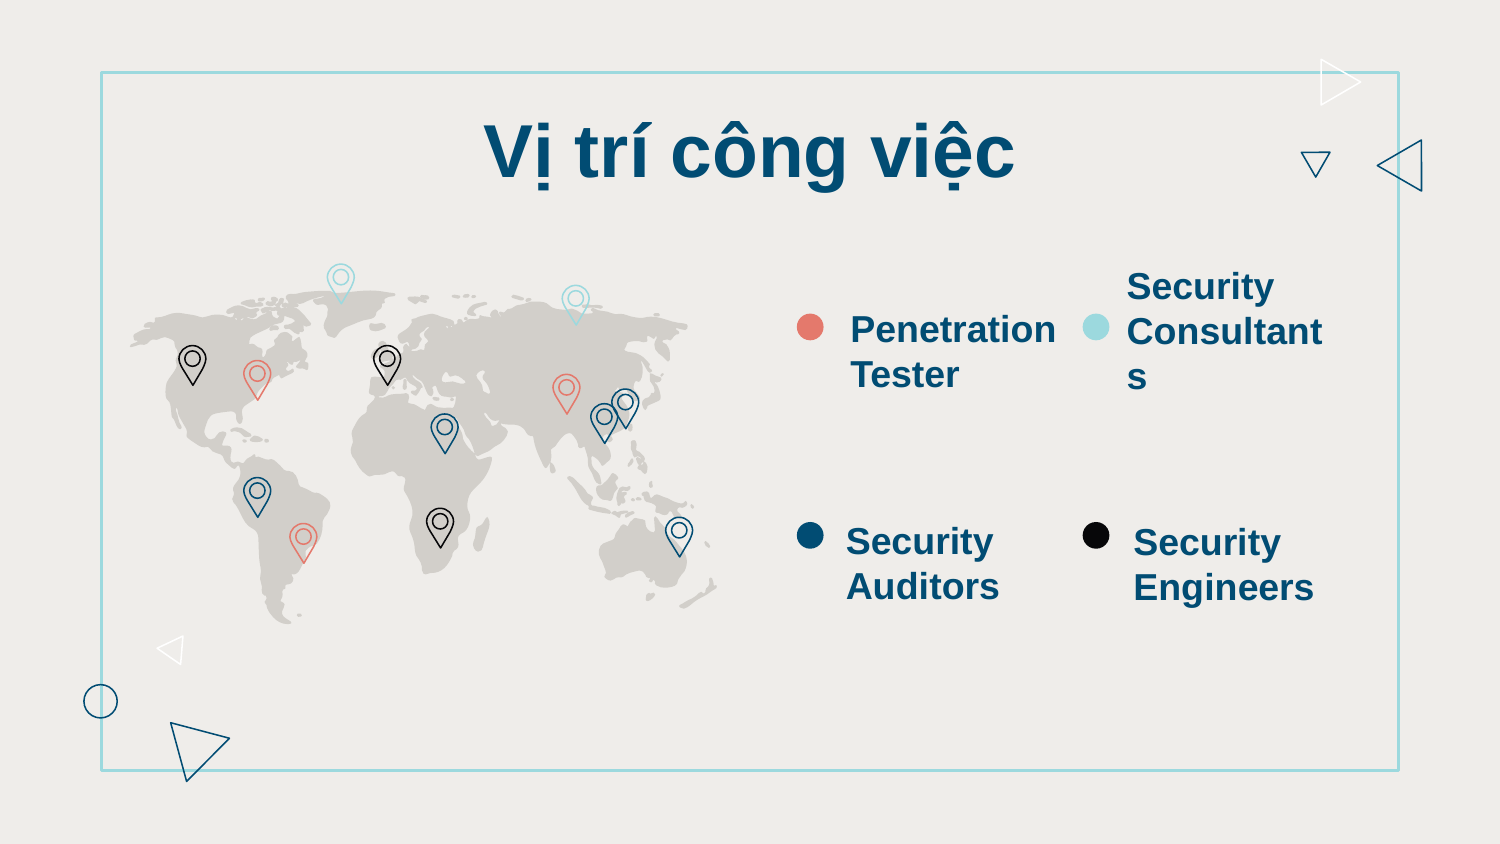

# Vị trí công việc

Penetration Tester
Security Consultants

Security Auditors
Security Engineers